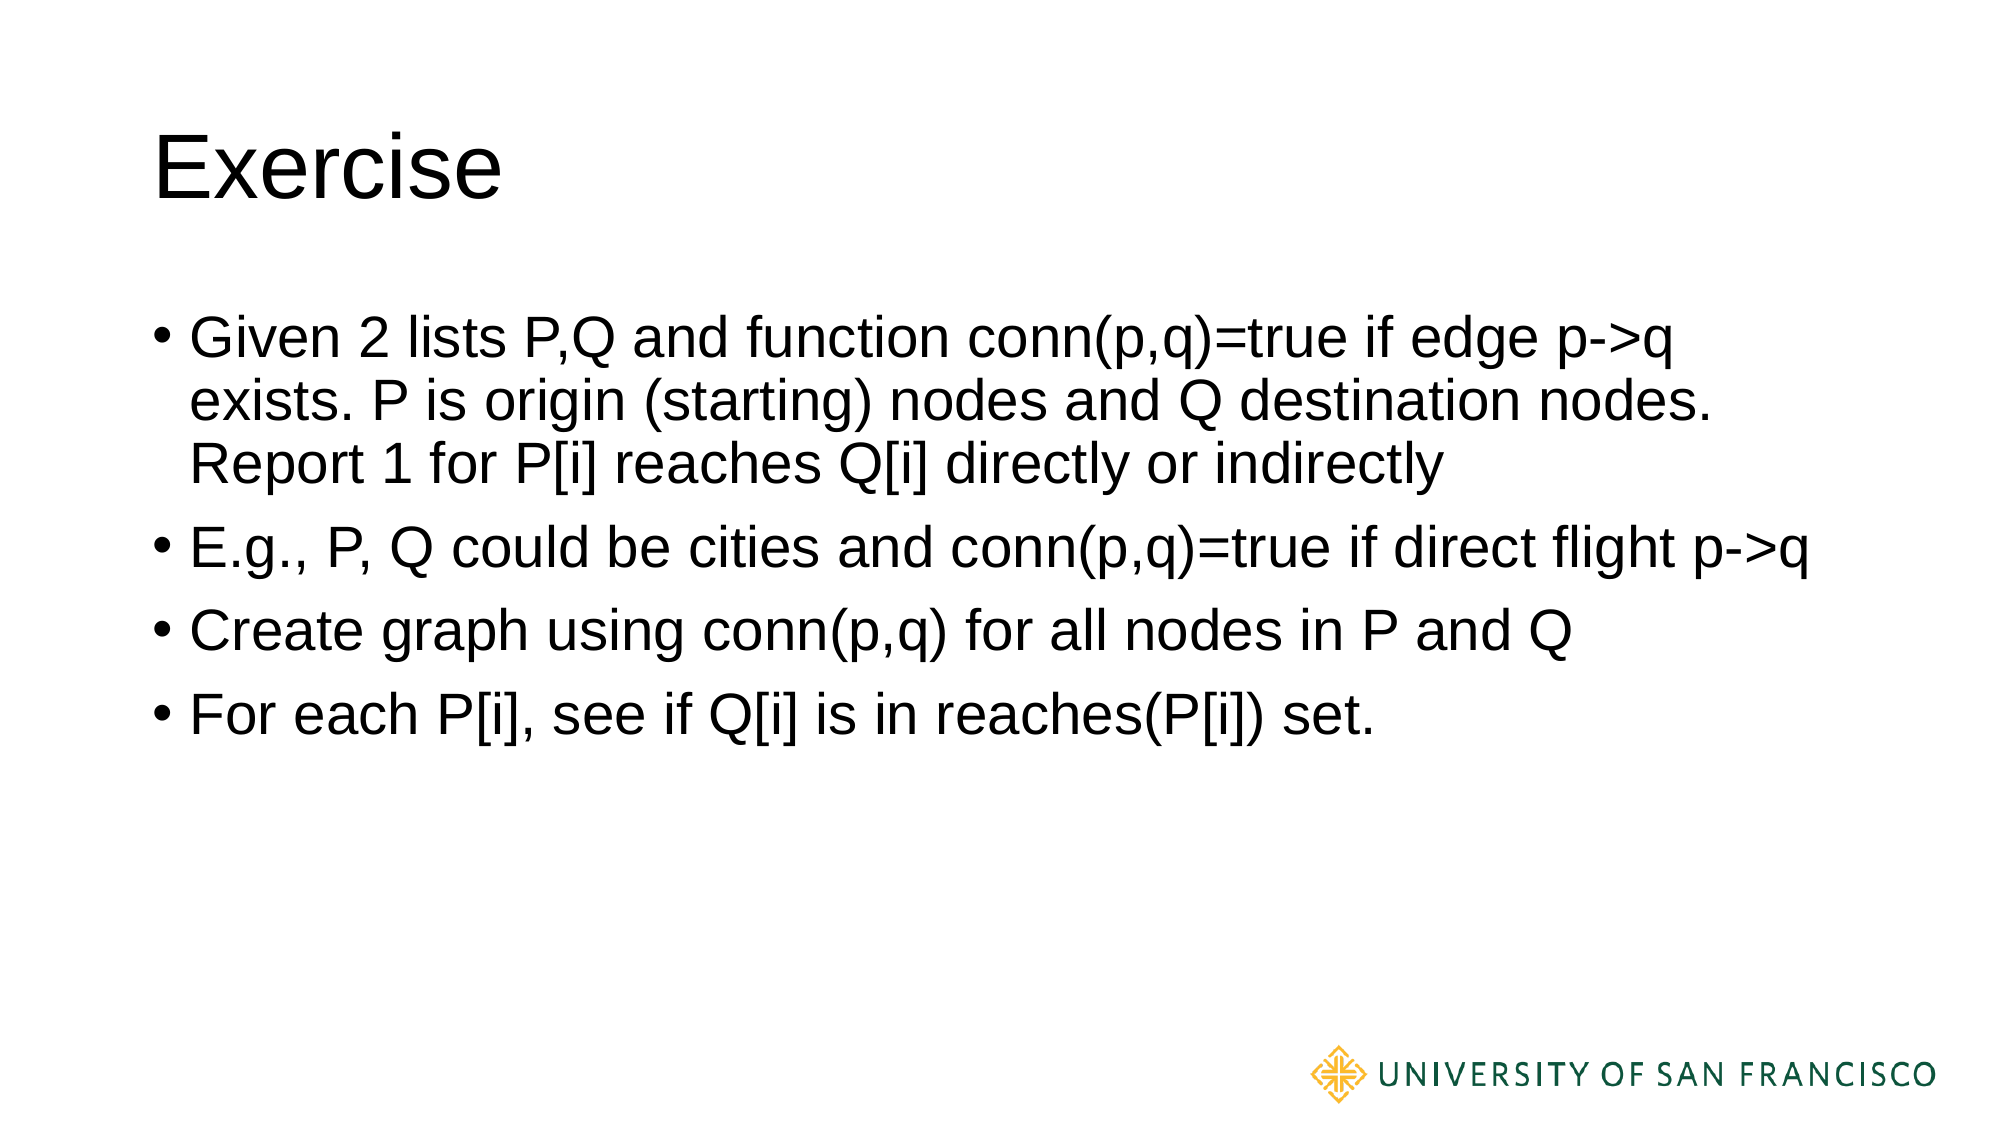

# Exercise
Given 2 lists P,Q and function conn(p,q)=true if edge p->q exists. P is origin (starting) nodes and Q destination nodes. Report 1 for P[i] reaches Q[i] directly or indirectly
E.g., P, Q could be cities and conn(p,q)=true if direct flight p->q
Create graph using conn(p,q) for all nodes in P and Q
For each P[i], see if Q[i] is in reaches(P[i]) set.